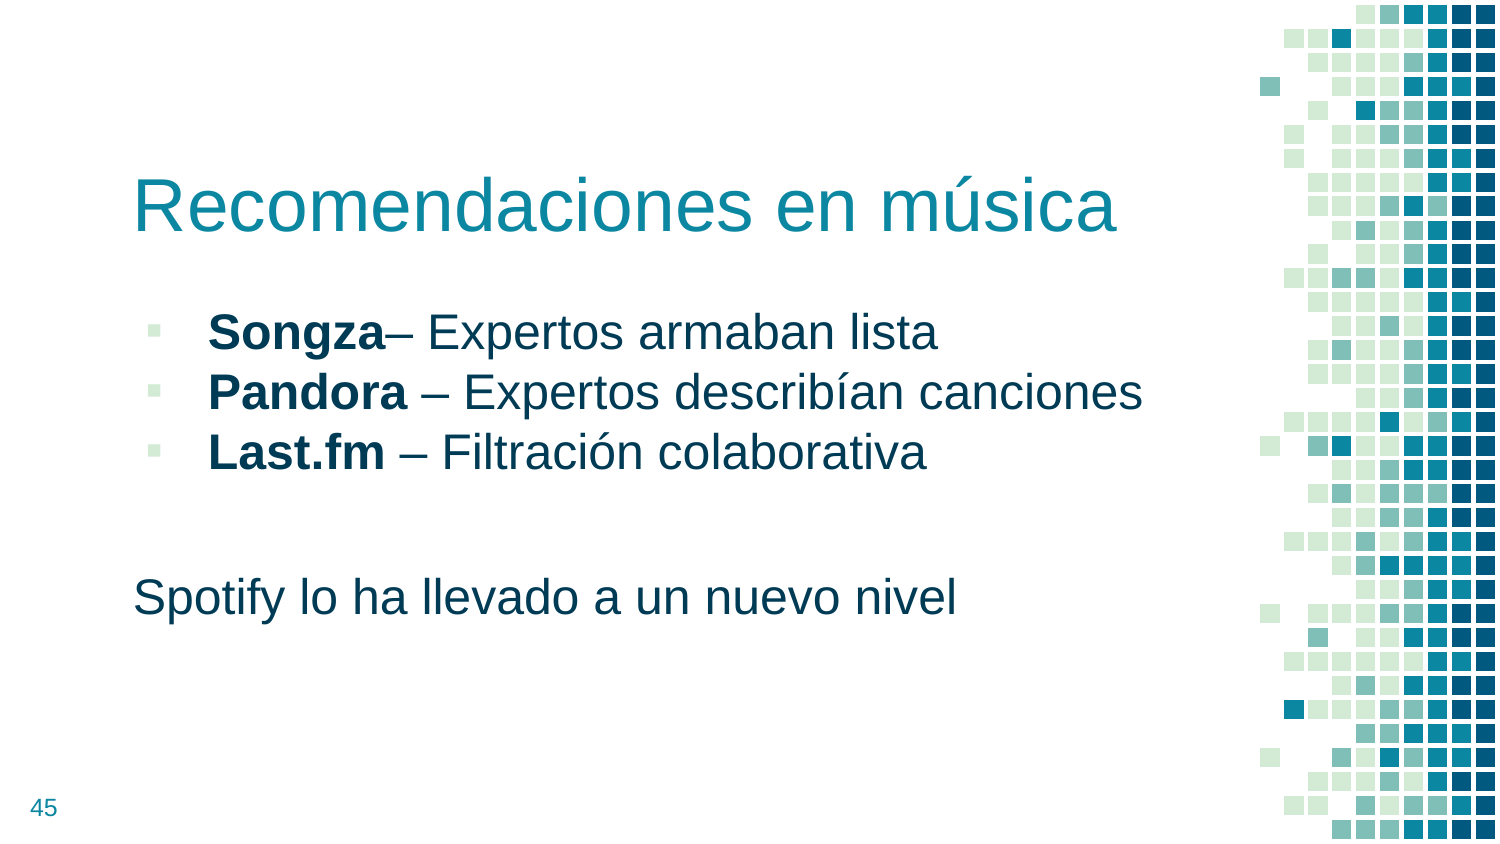

# Recomendaciones en música
Songza– Expertos armaban lista
Pandora – Expertos describían canciones
Last.fm – Filtración colaborativa

Spotify lo ha llevado a un nuevo nivel

45